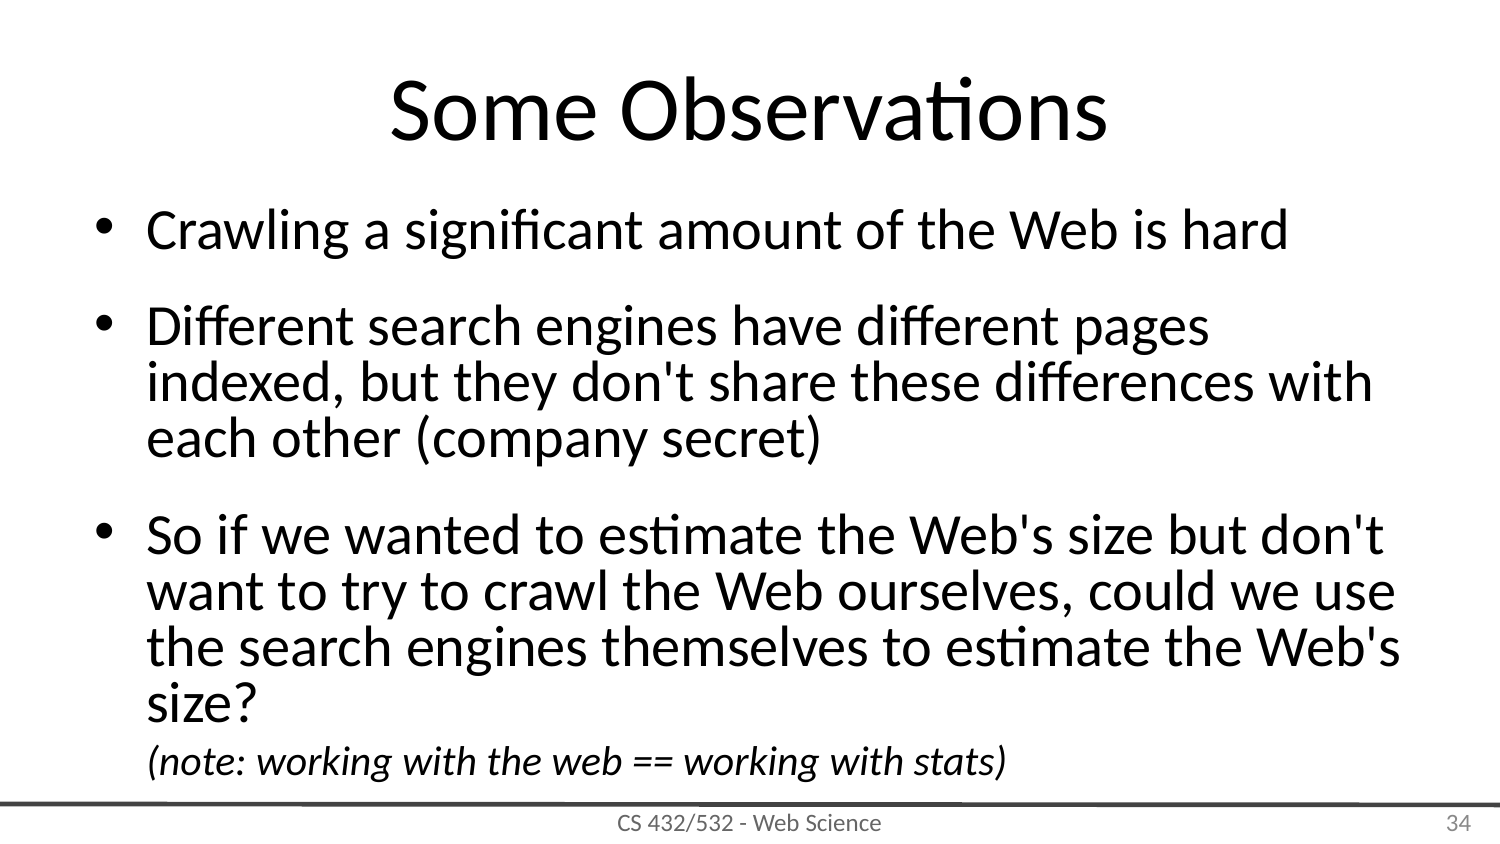

# Some Observations
Crawling a significant amount of the Web is hard

Different search engines have different pages indexed, but they don't share these differences with each other (company secret)

So if we wanted to estimate the Web's size but don't want to try to crawl the Web ourselves, could we use the search engines themselves to estimate the Web's size?
(note: working with the web == working with stats)
34